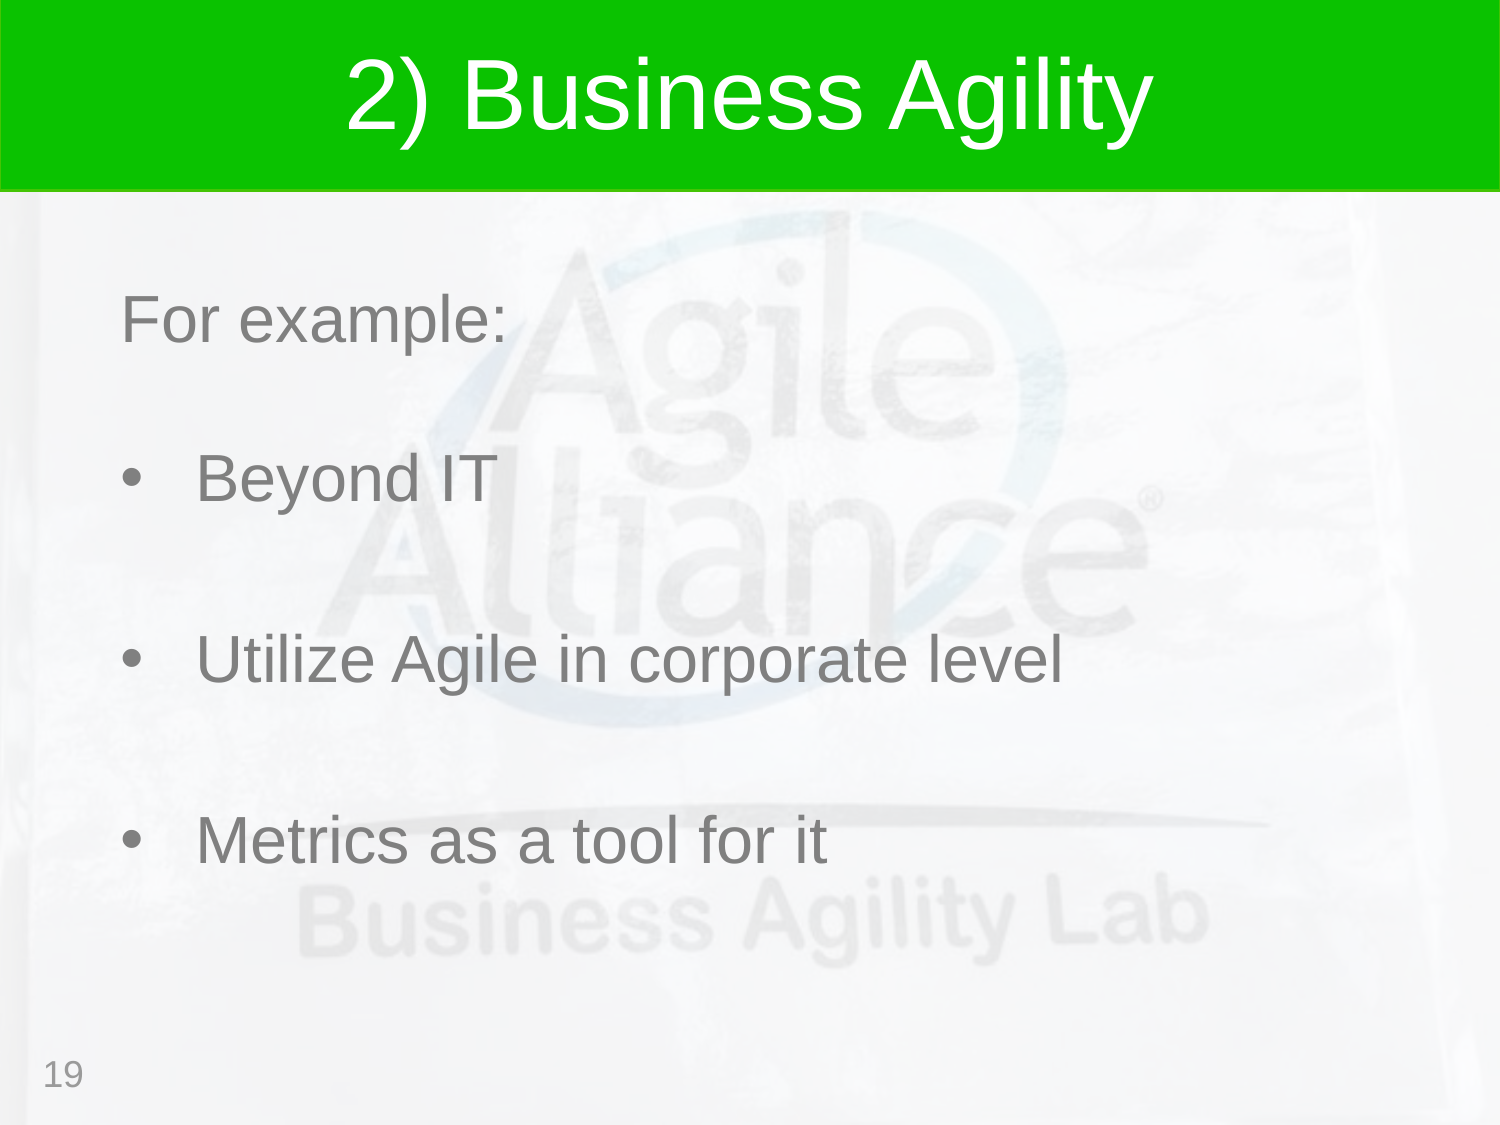

# 2) Business Agility
For example:

Beyond IT

Utilize Agile in corporate level

Metrics as a tool for it
19